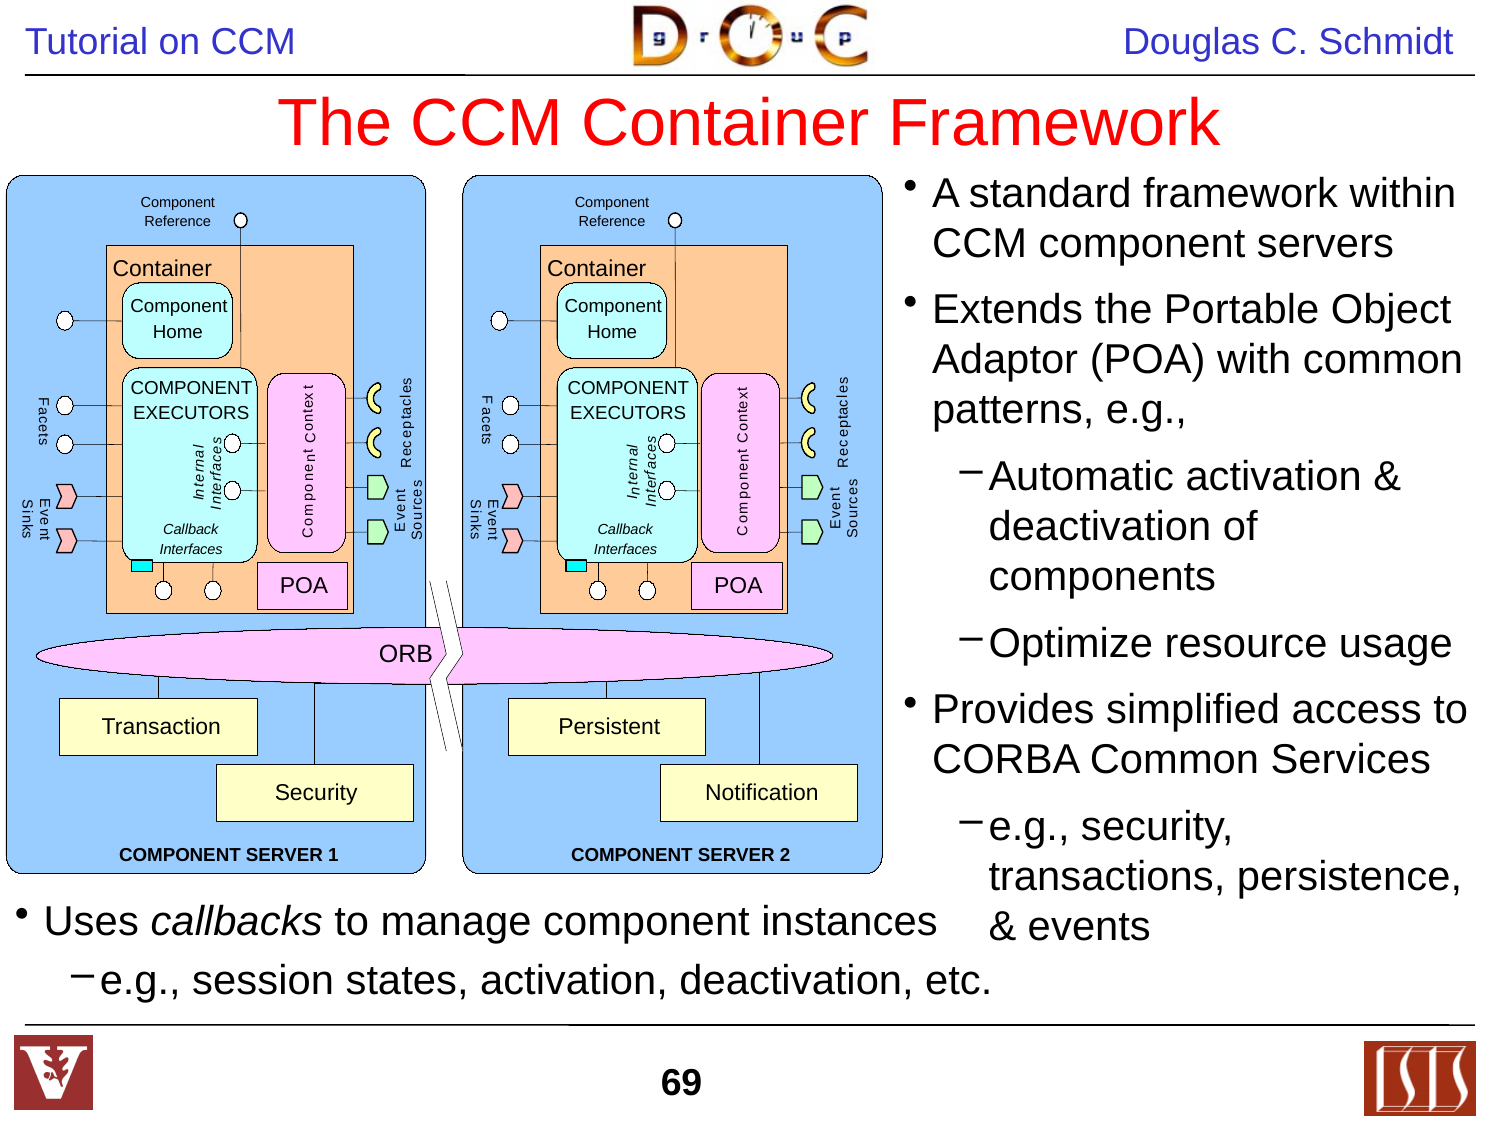

# The CCM Container Framework
A standard framework within CCM component servers
Extends the Portable Object Adaptor (POA) with common patterns, e.g.,
Automatic activation & deactivation of components
Optimize resource usage
Provides simplified access to CORBA Common Services
e.g., security, transactions, persistence, & events

Component
Reference

Container
Container

Component
Component

Home
Home

s

COMPONENT
COMPONENT
t
e

x
l
F
c
e

EXECUTORS
EXECUTORS
t
a
a

t
n
c
p
o
e
e
t

C
s
s

c
l

e
t

e

a
c
n
n
R
a
e
r
r
f
e
e
n
r
s
t

t
e
o

n
t
n
t
e

I
p
I
n

n
c
E
S

r
I
e
m
i
v
u
v
n
e
o
o
E
k
Callback
Callback

n
C
s
S

t

Interfaces
Interfaces

POA
POA

Transaction
Persistent

Security
Notification
Component
Reference

s

t
e

x
l
F
c
e

a
t
a
t
n
c
p
o
e
e
t

C
s
s
c
l

e
t

a
e
c
n
n
R
a
e
f
n
r
s
e

o
t
t
e

p

n
n
c
S
E

I
e
r
m
i
v
u
v
n
o
e
o
E
k

C
n
S
s
t

ORB
COMPONENT SERVER 1
COMPONENT SERVER 2
Uses callbacks to manage component instances
e.g., session states, activation, deactivation, etc.